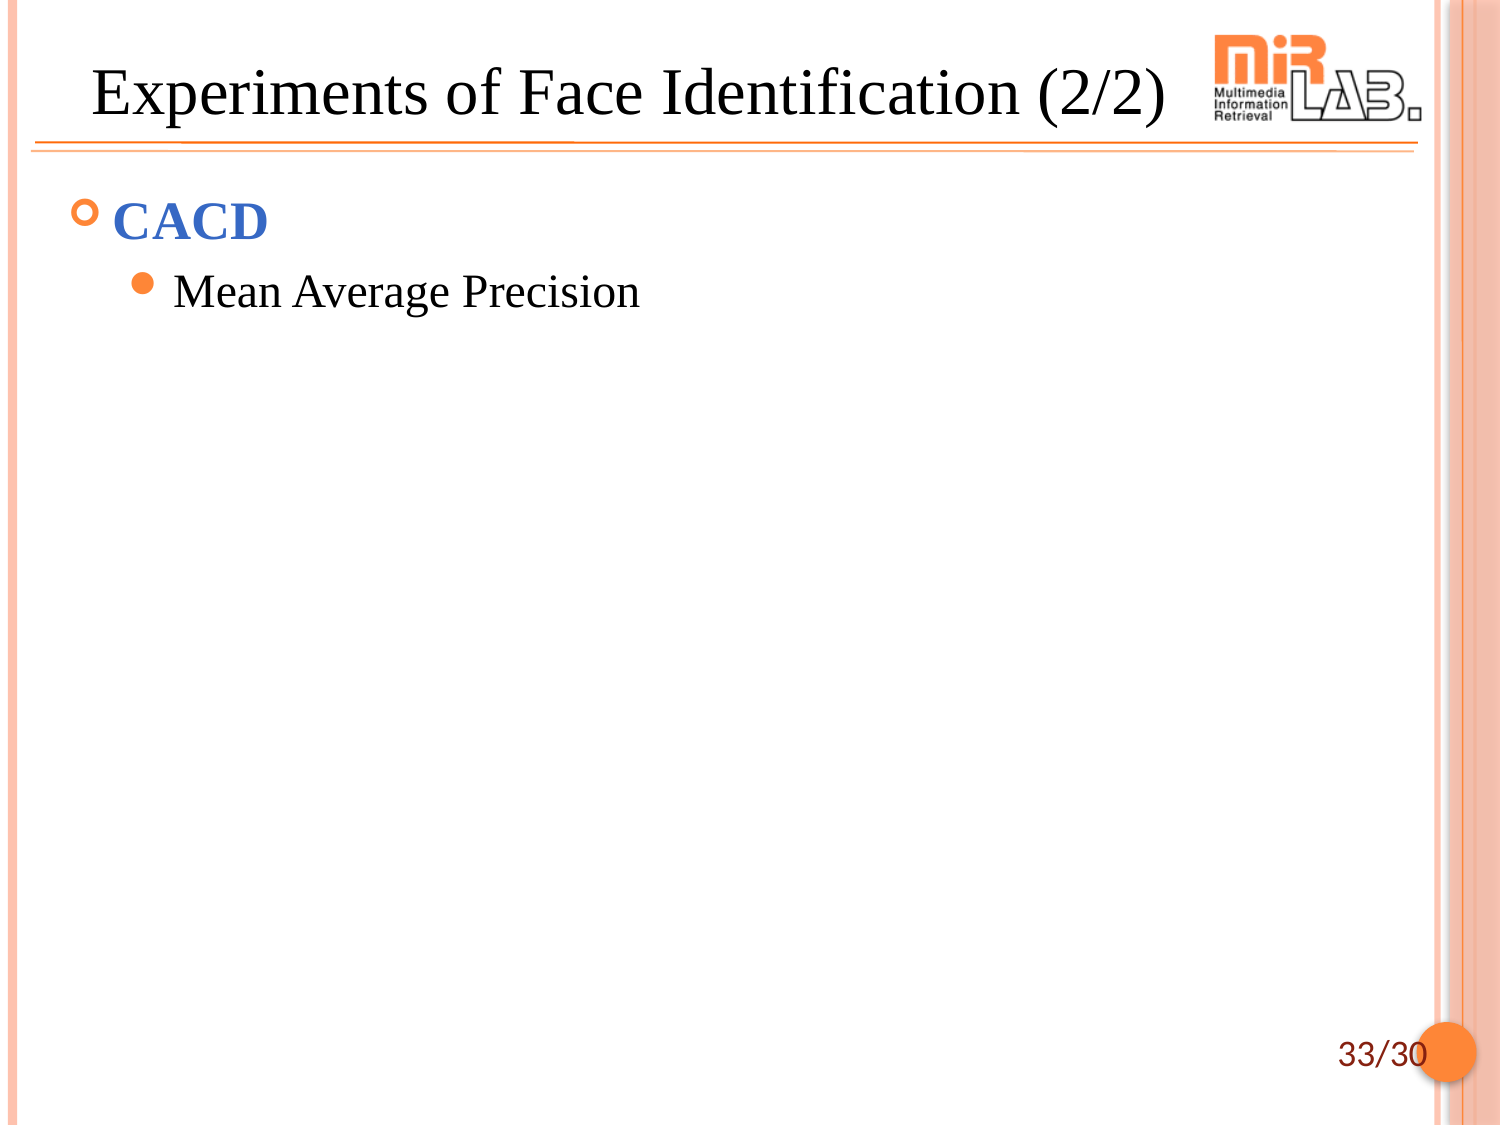

# Experiments of Face Identification (2/2)
CACD
Mean Average Precision